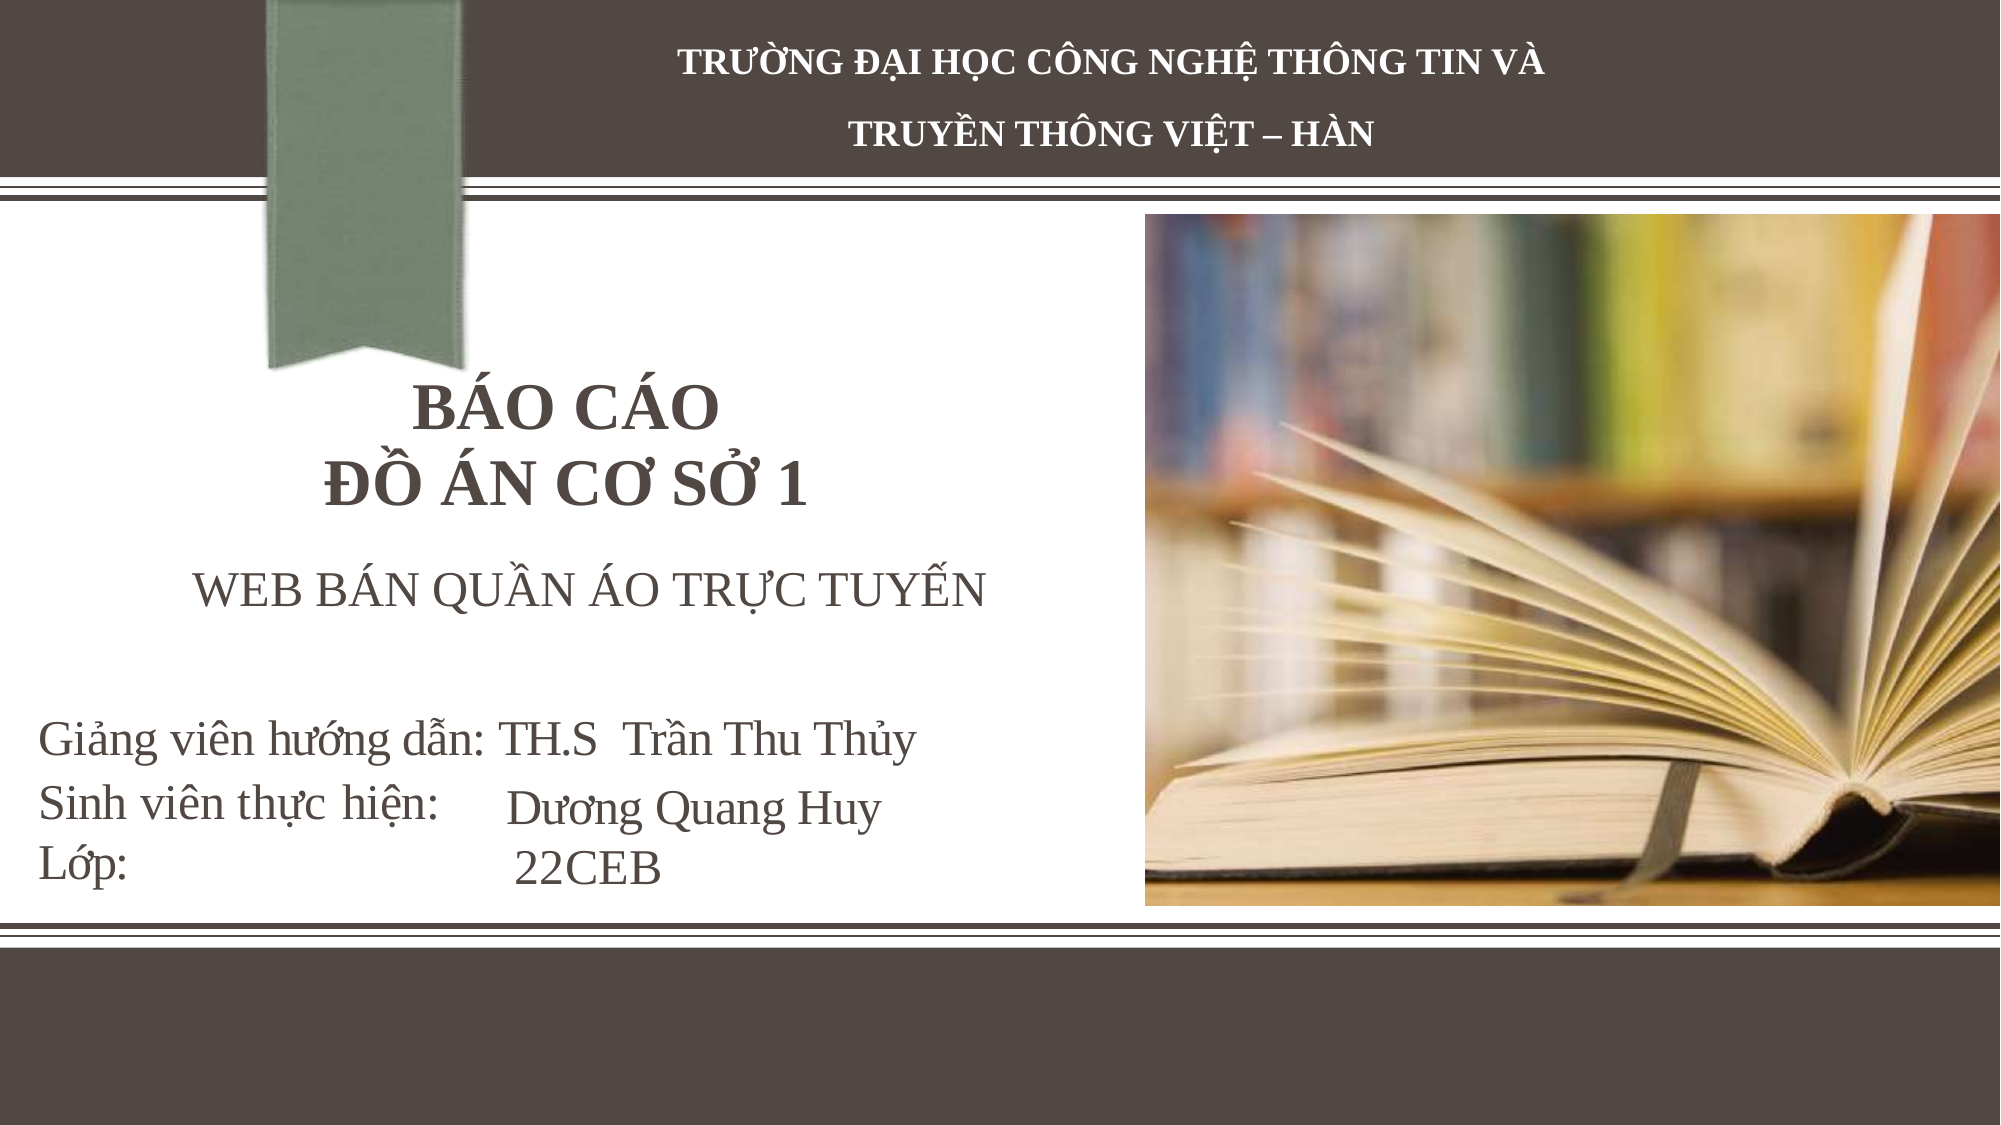

TRƯỜNG ĐẠI HỌC CÔNG NGHỆ THÔNG TIN VÀ
TRUYỀN THÔNG VIỆT – HÀN

# BÁO CÁO
ĐỒ ÁN CƠ SỞ 1
WEB BÁN QUẦN ÁO TRỰC TUYẾN

Giảng viên hướng dẫn: TH.S  Trần Thu Thủy
Sinh viên thực hiện:
Lớp:
Dương Quang Huy
22CEB